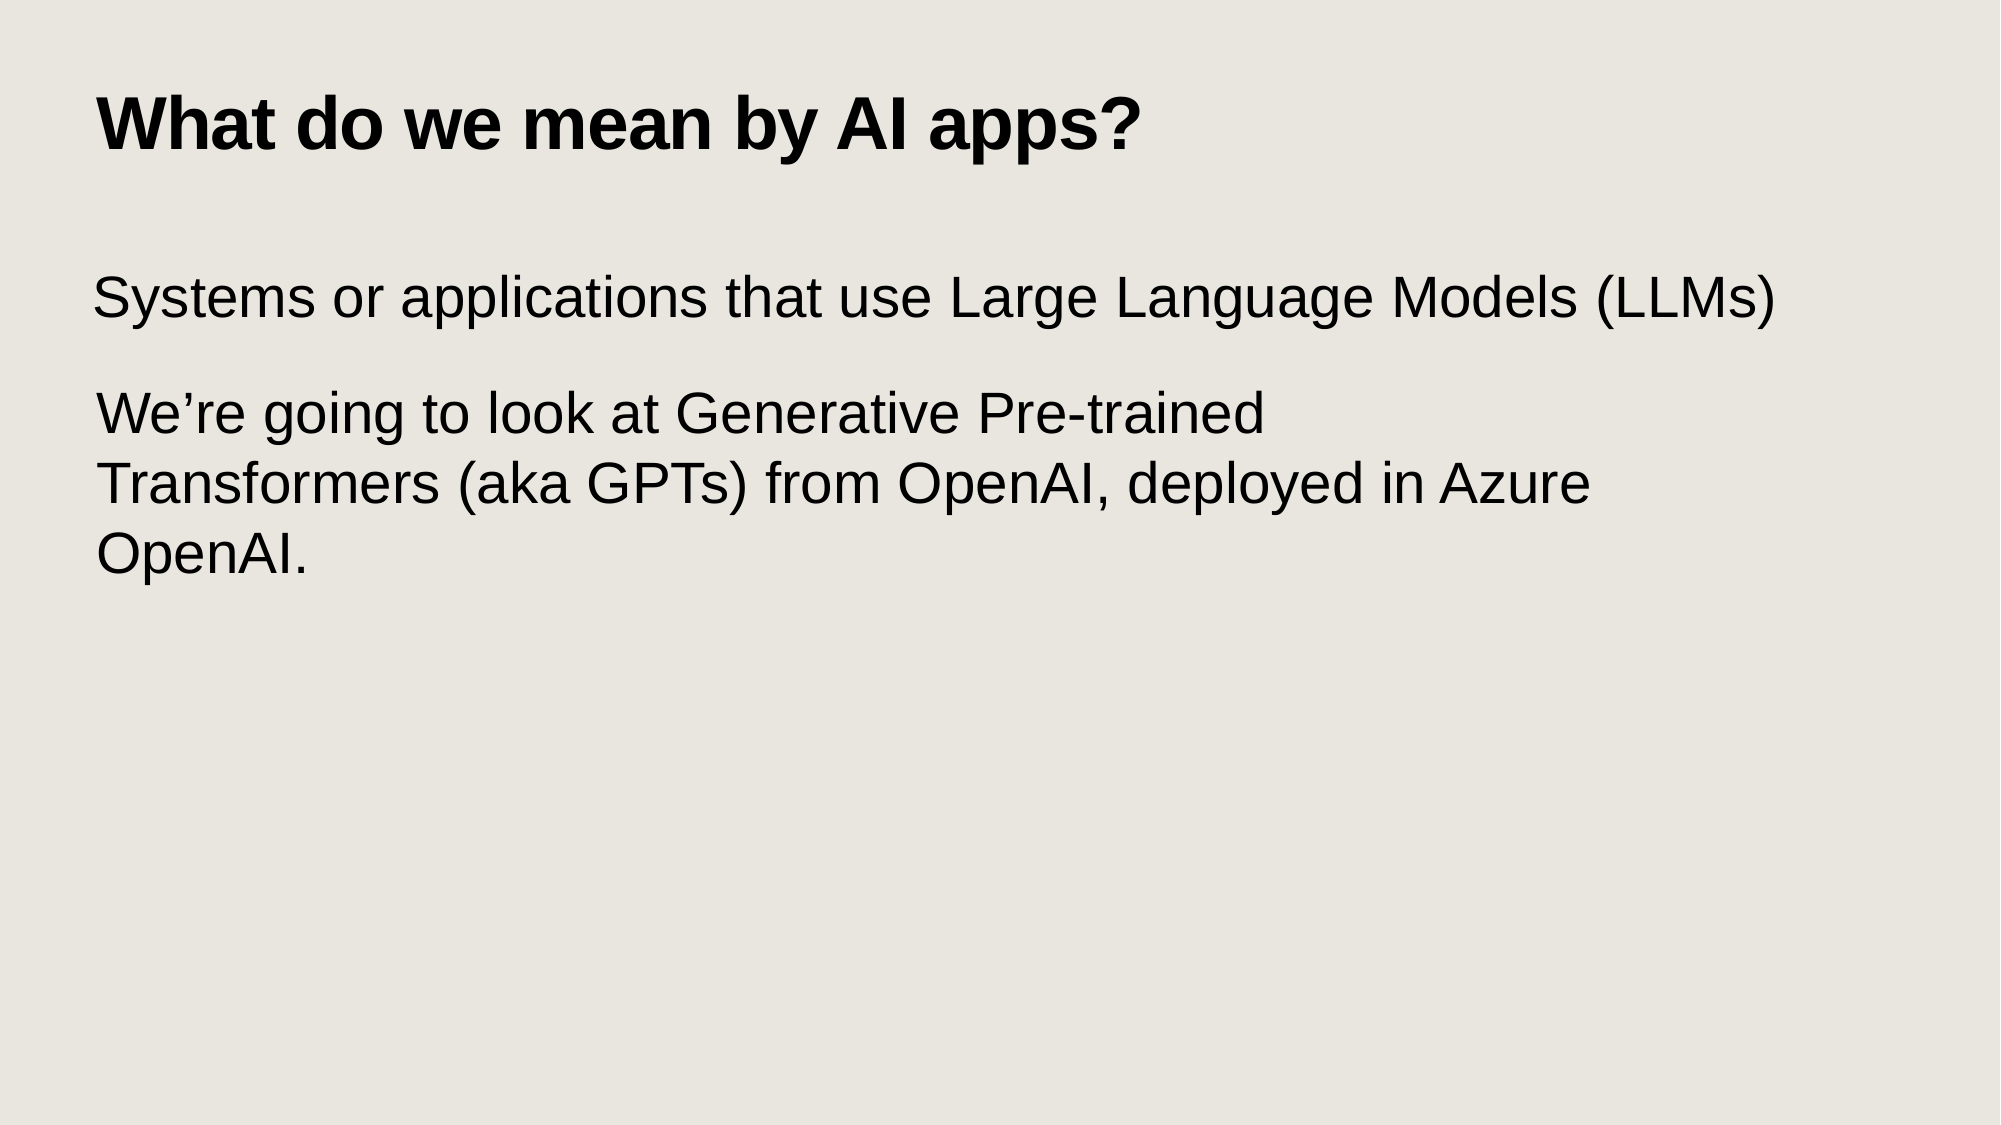

# What do we mean by AI apps?
Systems or applications that use Large Language Models (LLMs)
We’re going to look at Generative Pre-trained Transformers (aka GPTs) from OpenAI, deployed in Azure OpenAI.